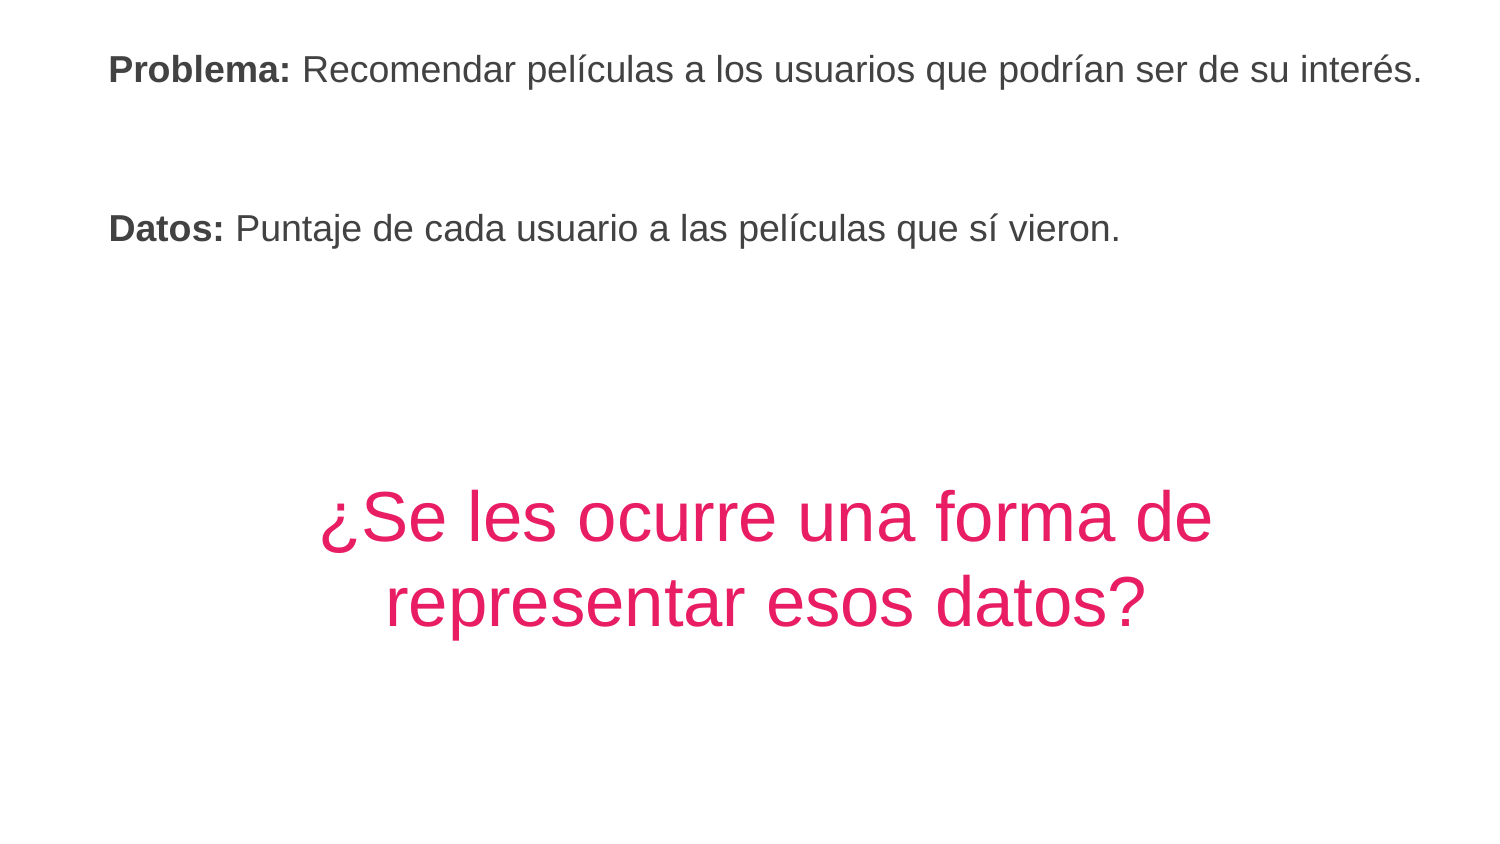

Problema: Recomendar películas a los usuarios que podrían ser de su interés.
Datos: Puntaje de cada usuario a las películas que sí vieron.
¿Se les ocurre una forma de representar esos datos?